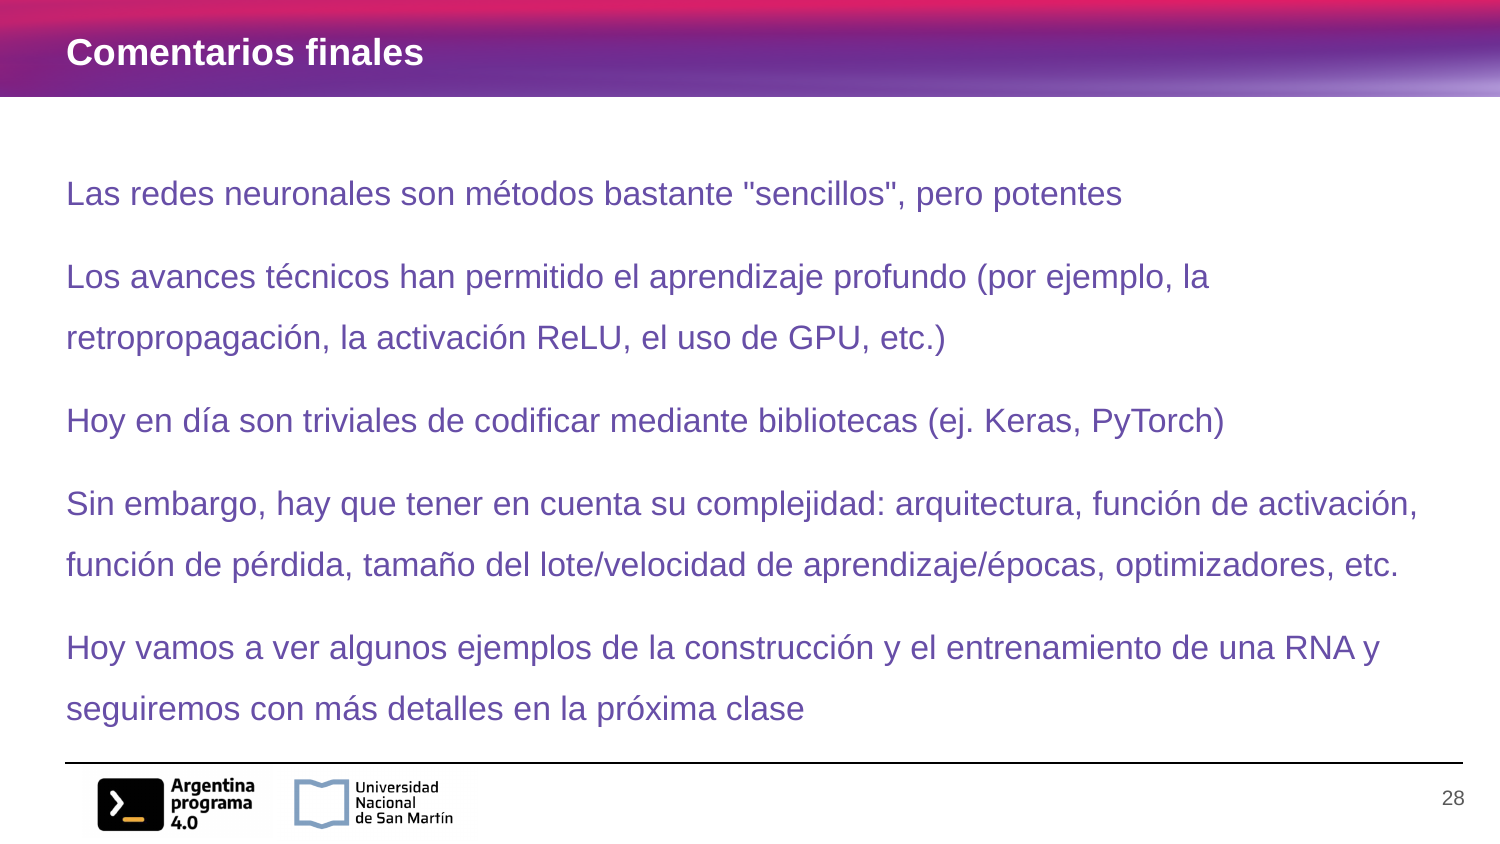

# Comentarios finales
Las redes neuronales son métodos bastante "sencillos", pero potentes
Los avances técnicos han permitido el aprendizaje profundo (por ejemplo, la retropropagación, la activación ReLU, el uso de GPU, etc.)
Hoy en día son triviales de codificar mediante bibliotecas (ej. Keras, PyTorch)
Sin embargo, hay que tener en cuenta su complejidad: arquitectura, función de activación, función de pérdida, tamaño del lote/velocidad de aprendizaje/épocas, optimizadores, etc.
Hoy vamos a ver algunos ejemplos de la construcción y el entrenamiento de una RNA y seguiremos con más detalles en la próxima clase
28